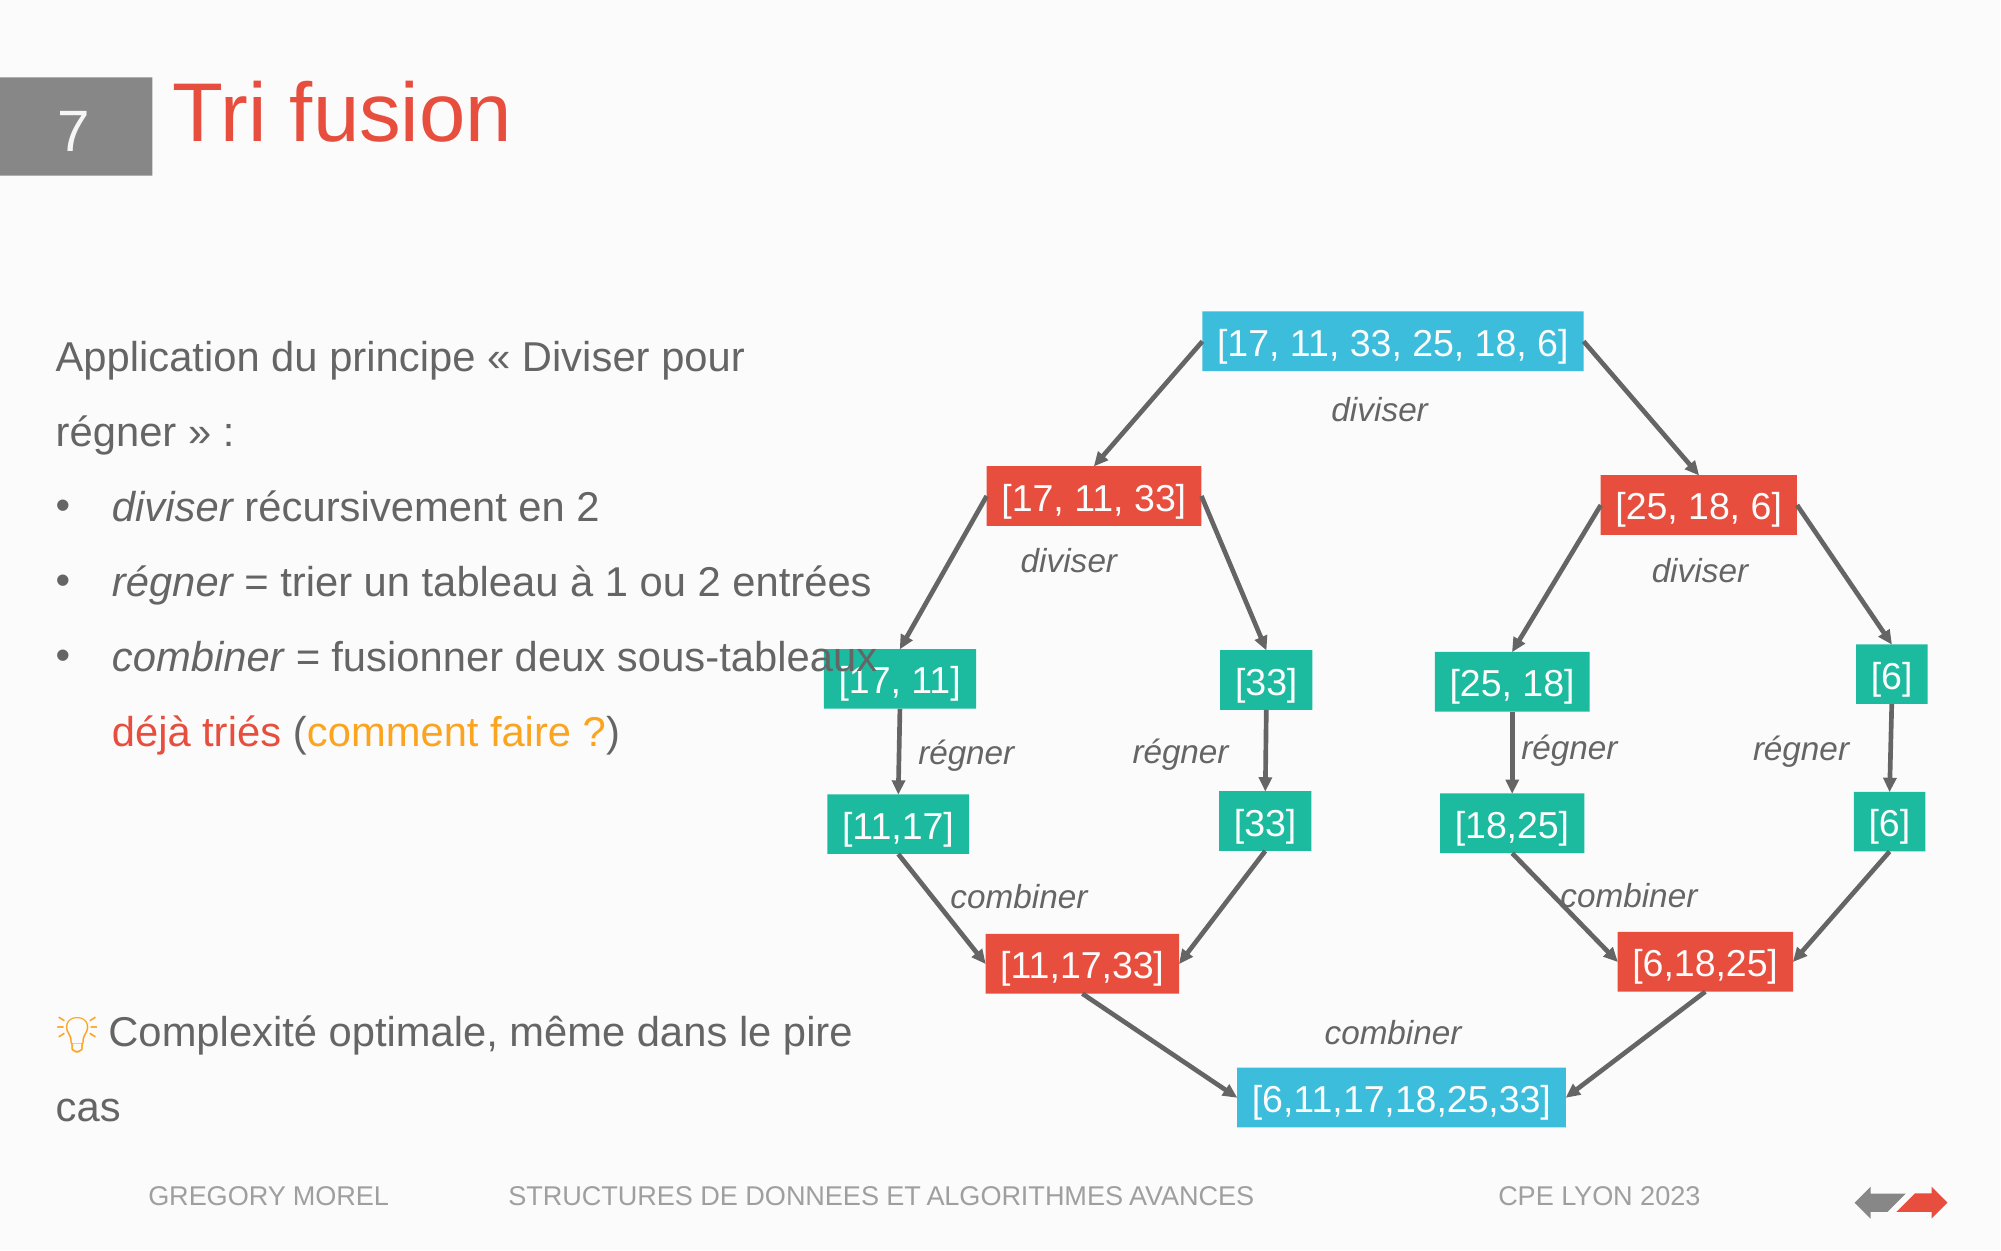

# Tri fusion
7
Application du principe « Diviser pour régner » :
diviser récursivement en 2
régner = trier un tableau à 1 ou 2 entrées
combiner = fusionner deux sous-tableaux déjà triés (comment faire ?)

💡 Complexité optimale, même dans le pire cas
[17, 11, 33, 25, 18, 6]
diviser
[17, 11, 33]
[25, 18, 6]
diviser
diviser
[6]
[17, 11]
[33]
[25, 18]
régner
régner
régner
régner
[33]
[6]
[18,25]
[11,17]
combiner
combiner
[6,18,25]
[11,17,33]
combiner
[6,11,17,18,25,33]